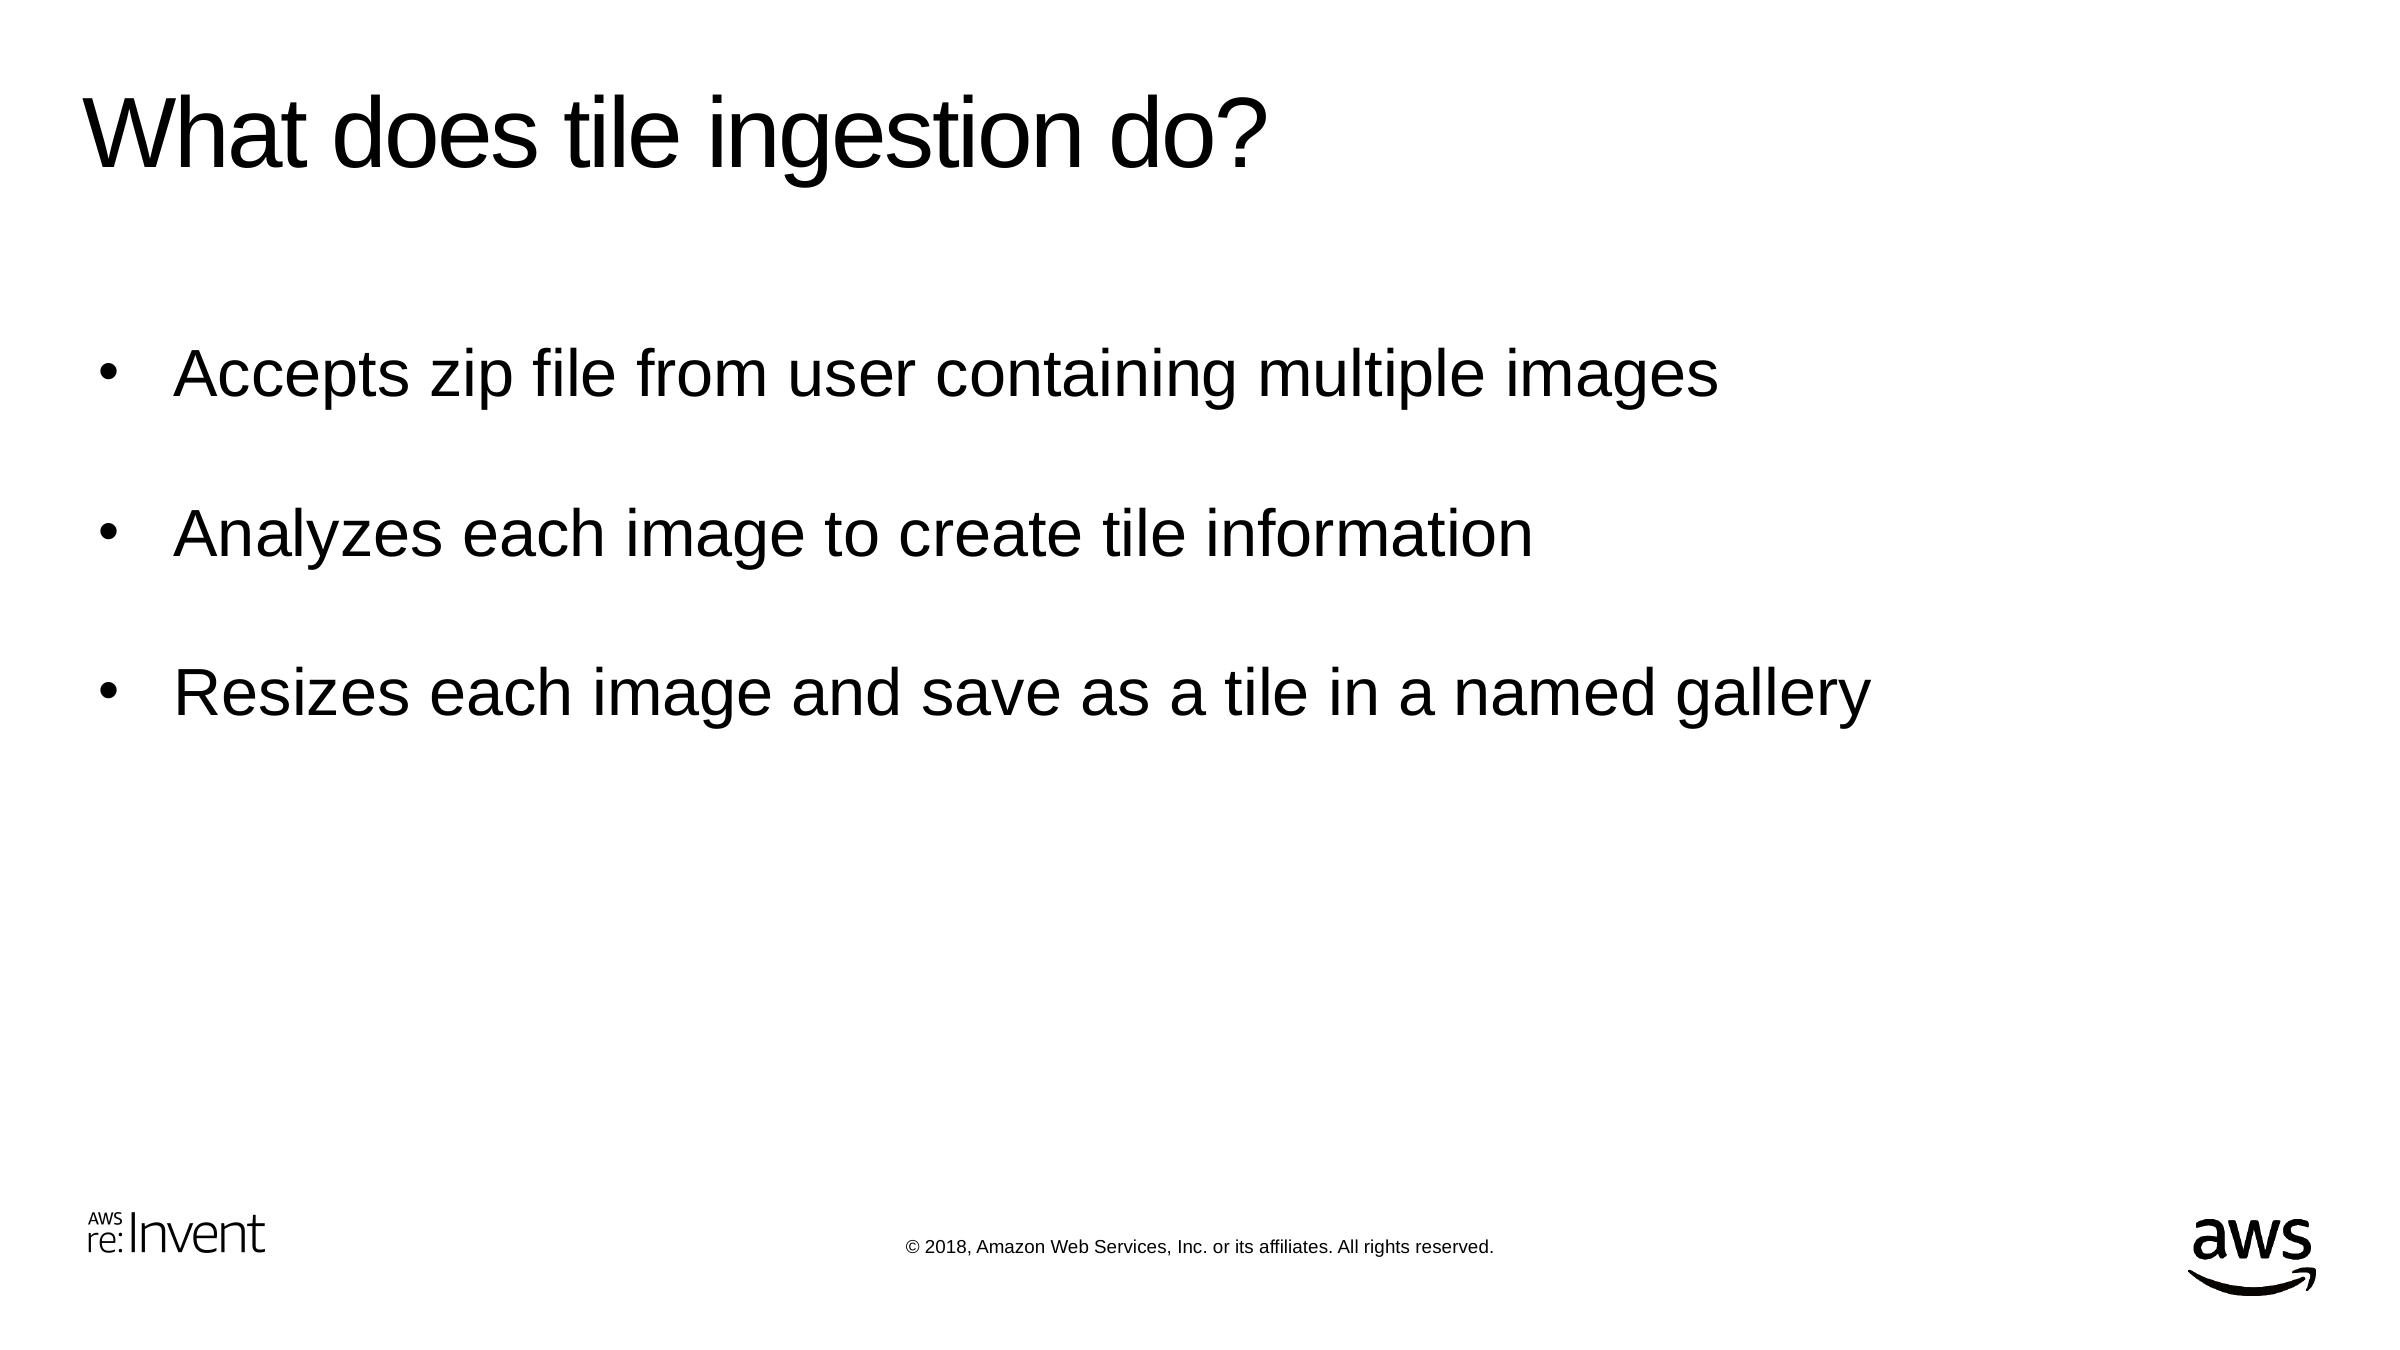

# What does tile ingestion do?
Accepts zip file from user containing multiple images
Analyzes each image to create tile information
Resizes each image and save as a tile in a named gallery